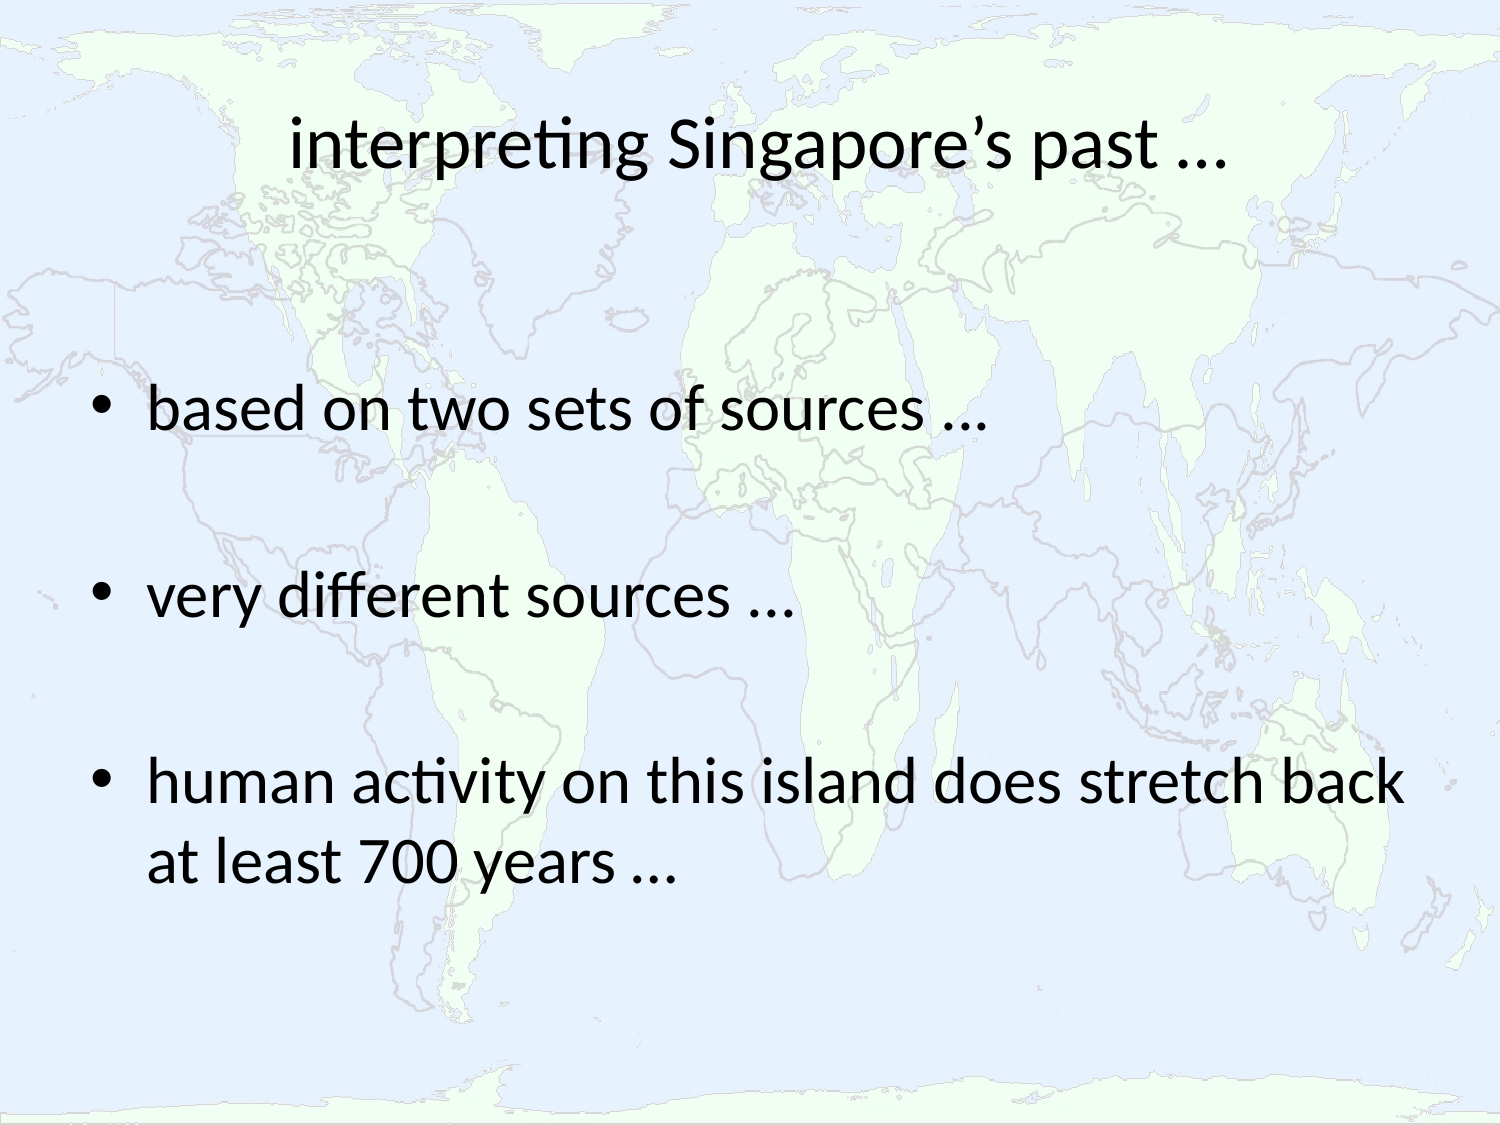

# interpreting Singapore’s past …

based on two sets of sources ...

very different sources ...

human activity on this island does stretch back at least 700 years …